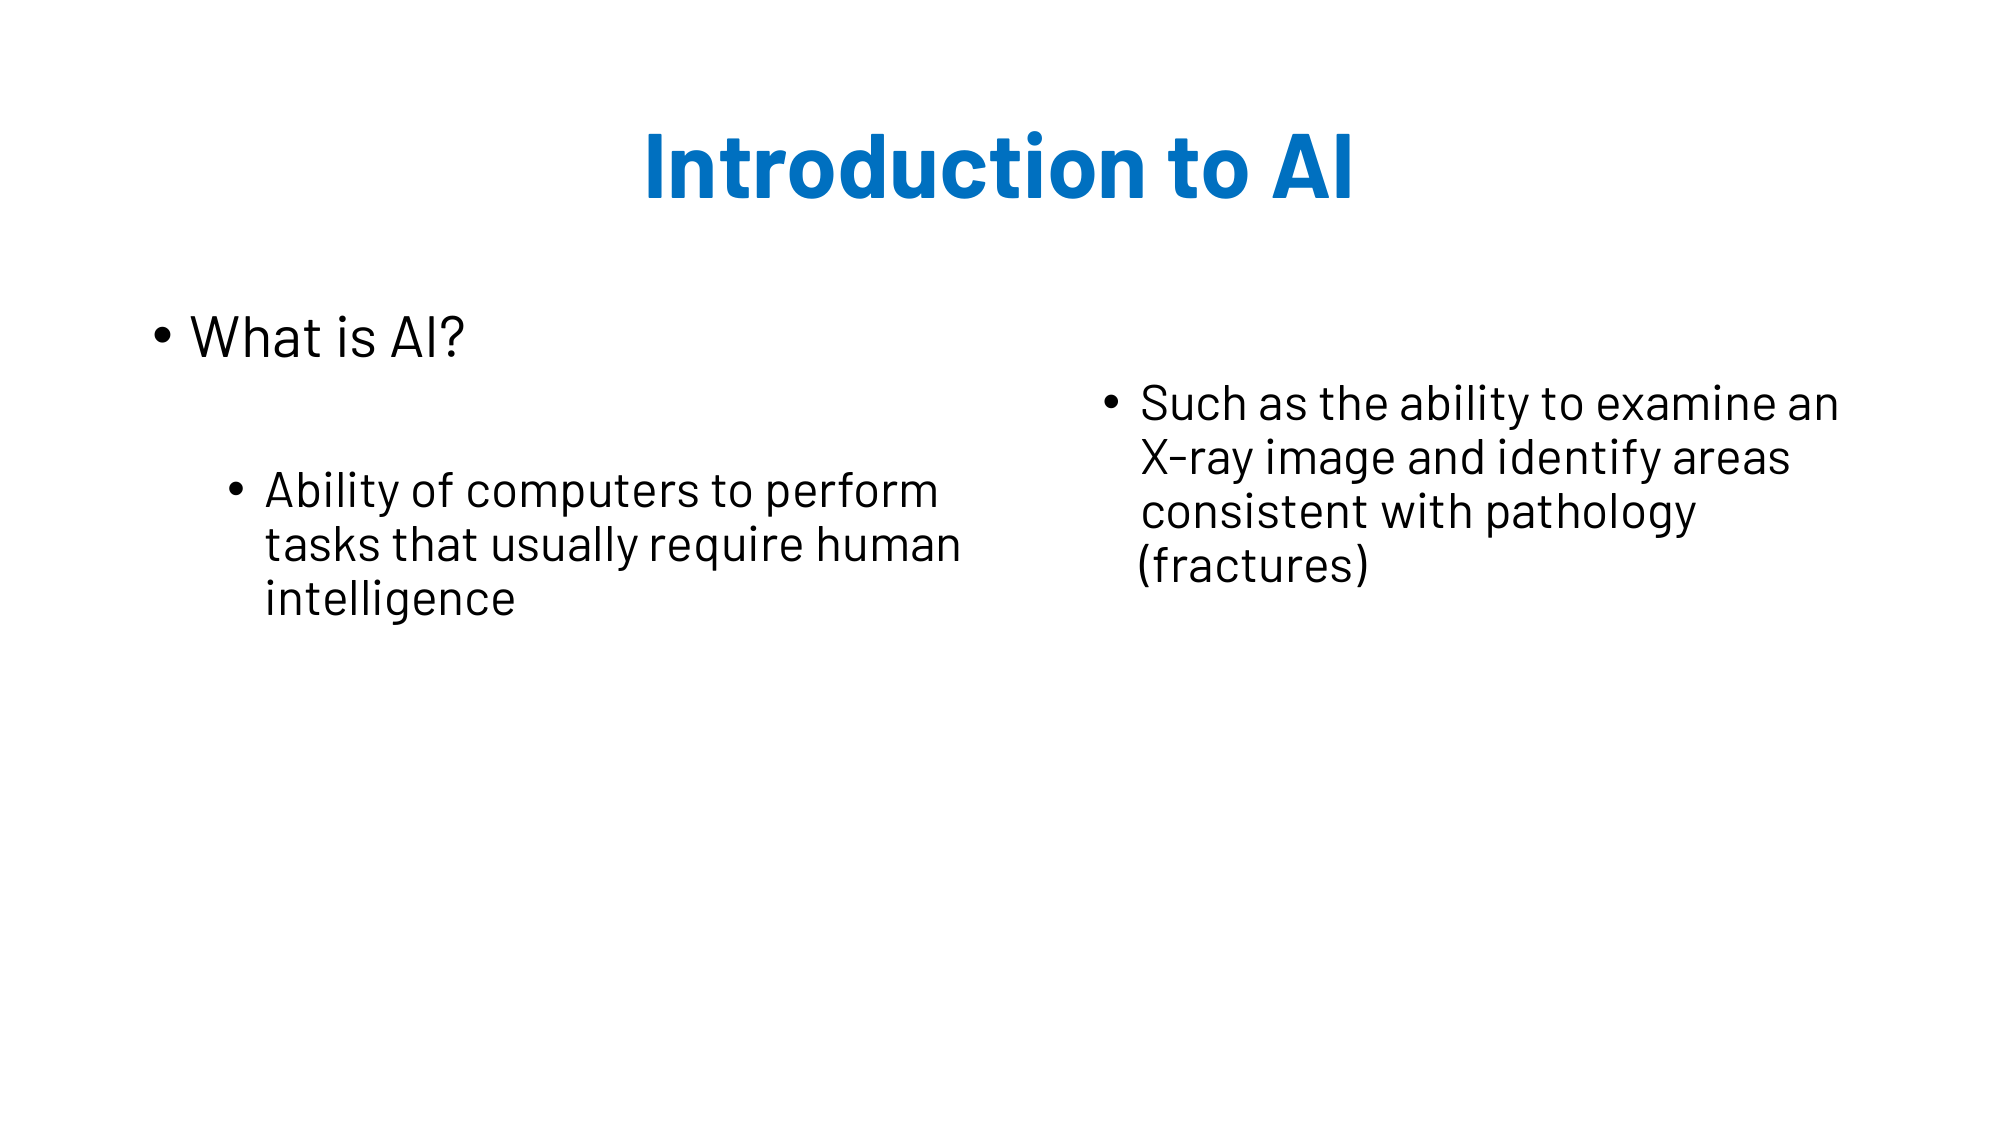

# Introduction to AI
What is AI?

Ability of computers to perform tasks that usually require human intelligence

Such as the ability to examine an X-ray image and identify areas consistent with pathology (fractures)